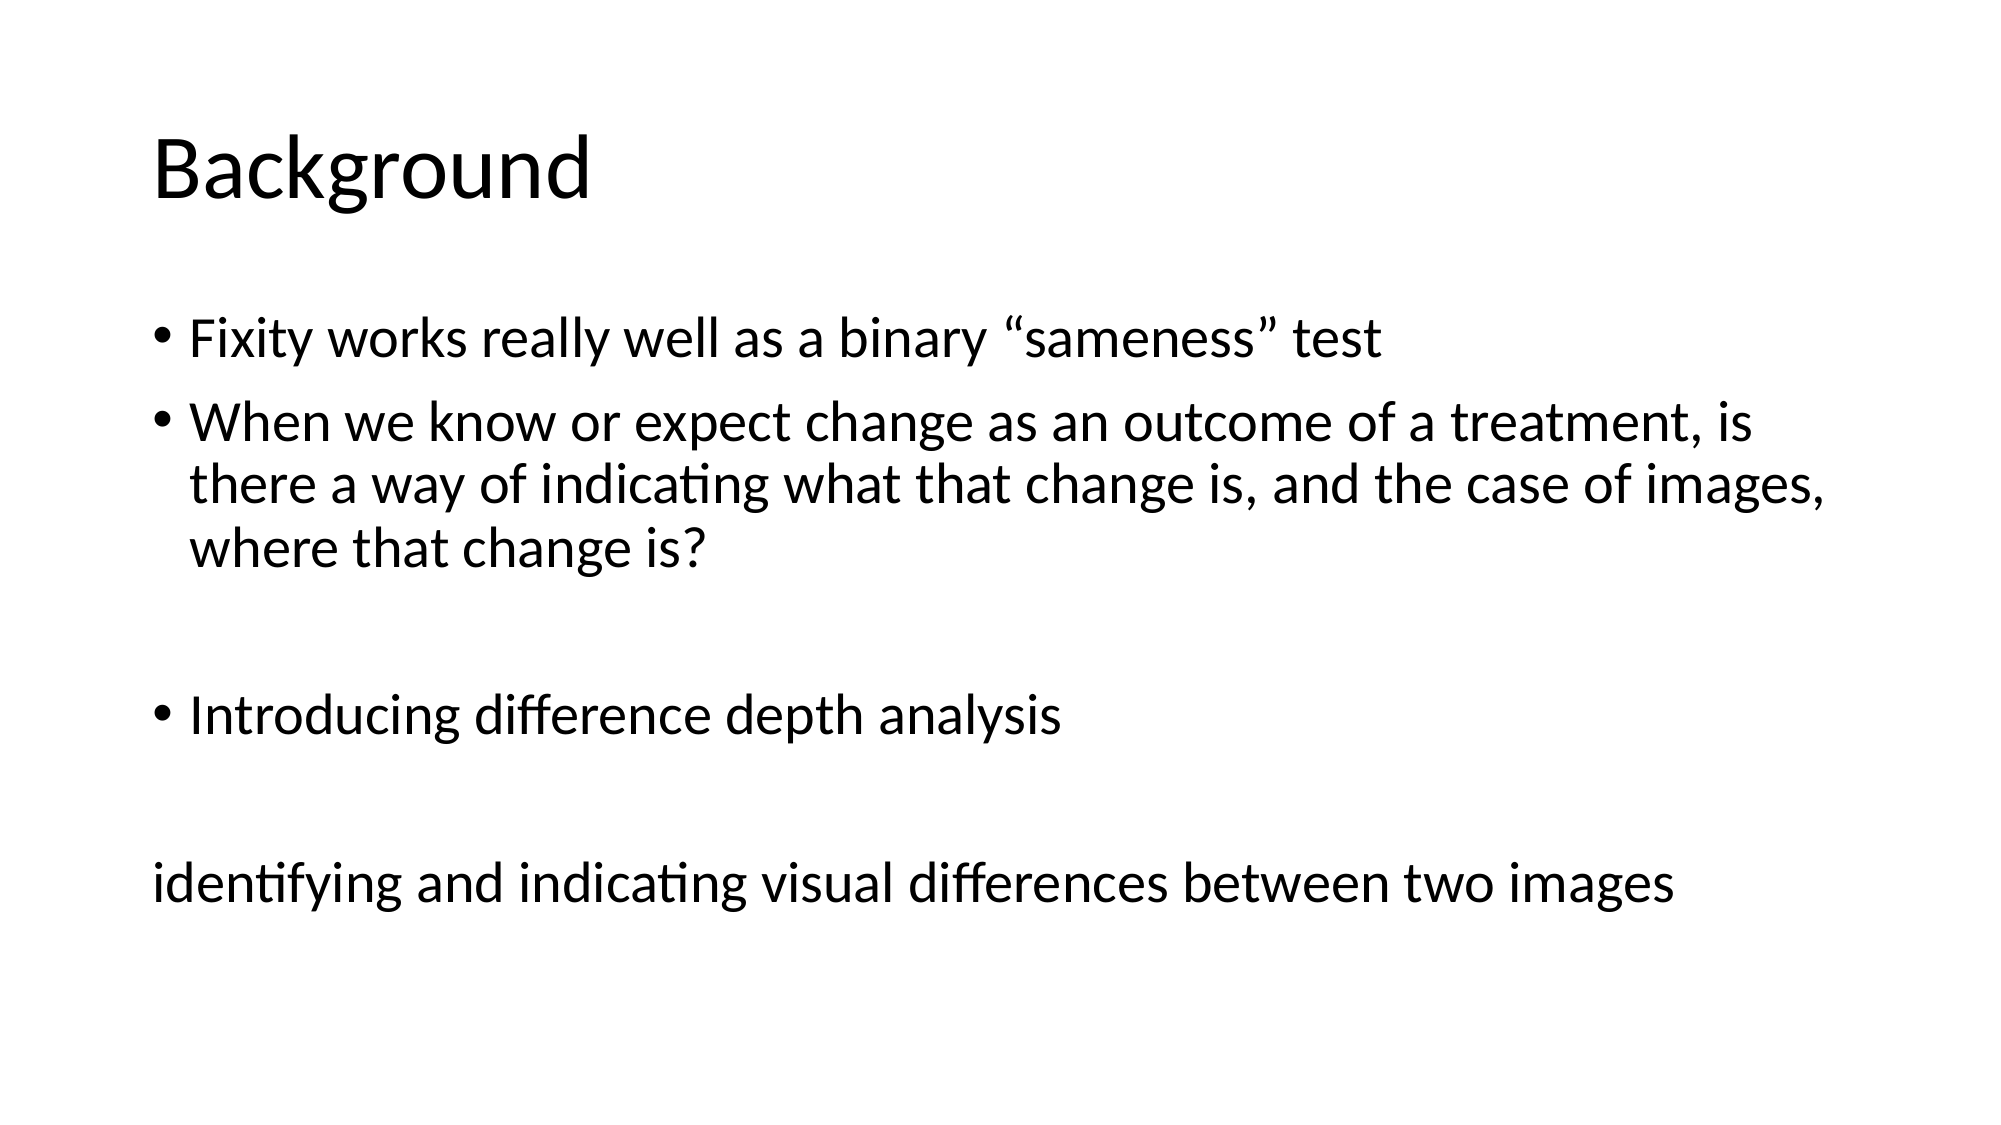

# Background
Fixity works really well as a binary “sameness” test
When we know or expect change as an outcome of a treatment, is there a way of indicating what that change is, and the case of images, where that change is?

Introducing difference depth analysis

identifying and indicating visual differences between two images